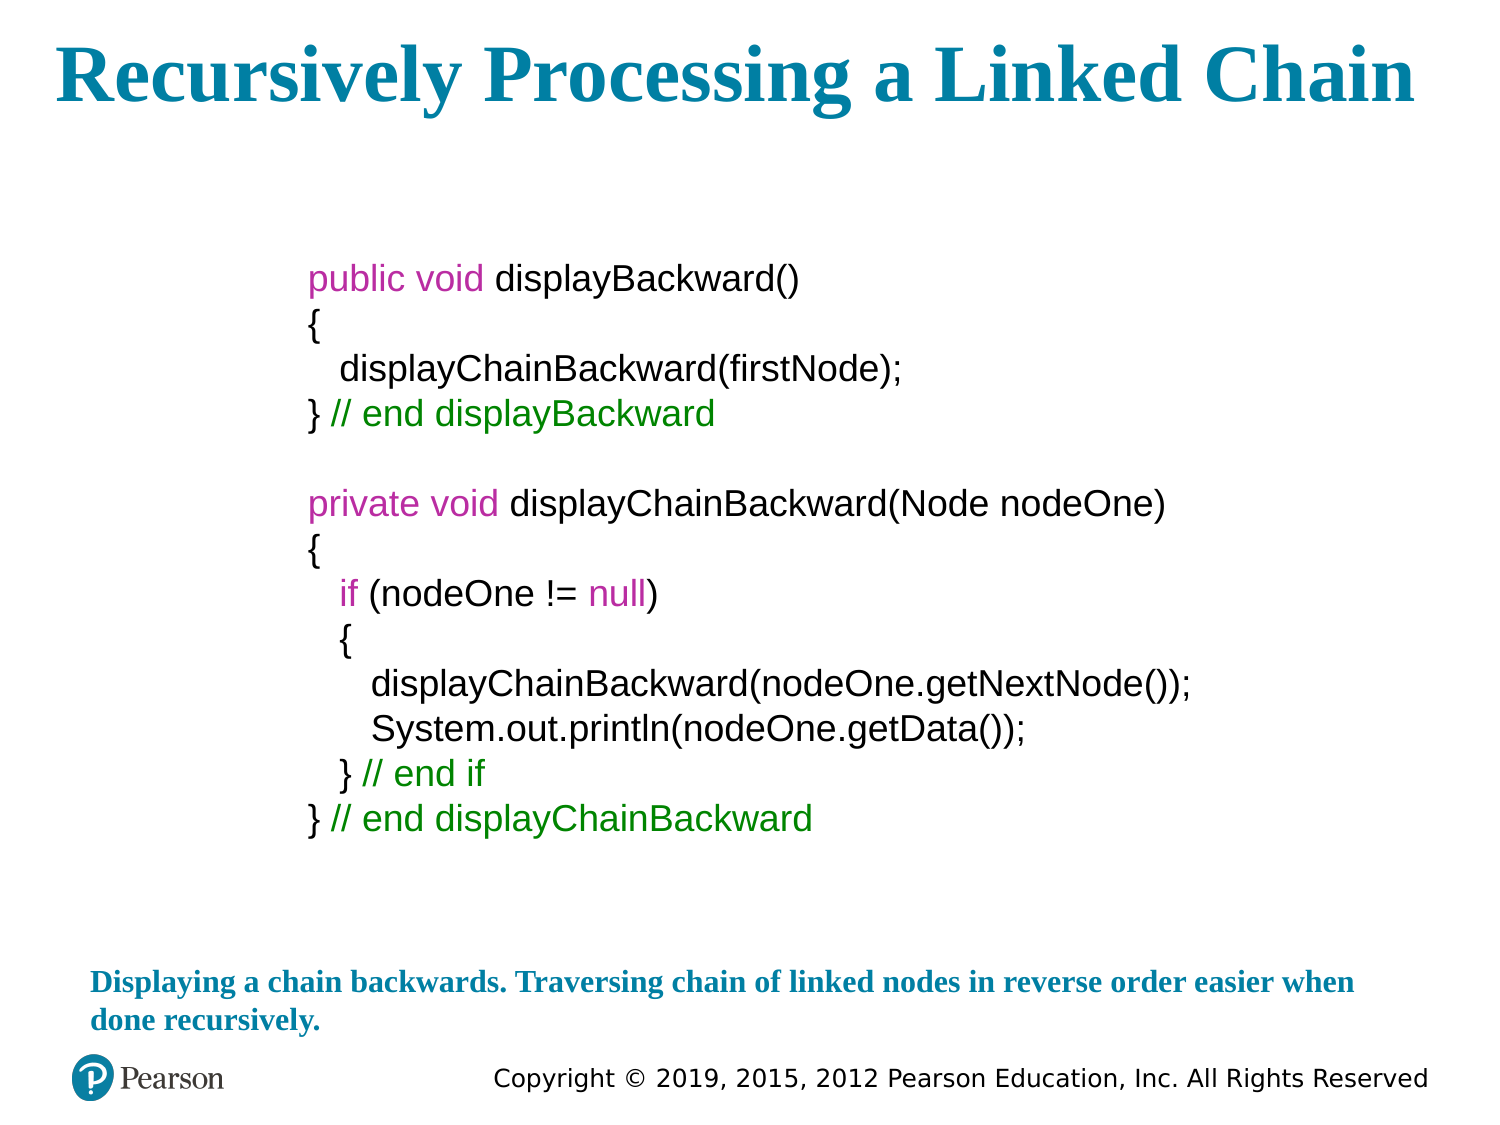

# Recursively Processing a Linked Chain
public void displayBackward()
{
   displayChainBackward(firstNode);
} // end displayBackward

private void displayChainBackward(Node nodeOne)
{
   if (nodeOne != null)
   {
      displayChainBackward(nodeOne.getNextNode());
      System.out.println(nodeOne.getData());
   } // end if
} // end displayChainBackward
Displaying a chain backwards. Traversing chain of linked nodes in reverse order easier when done recursively.